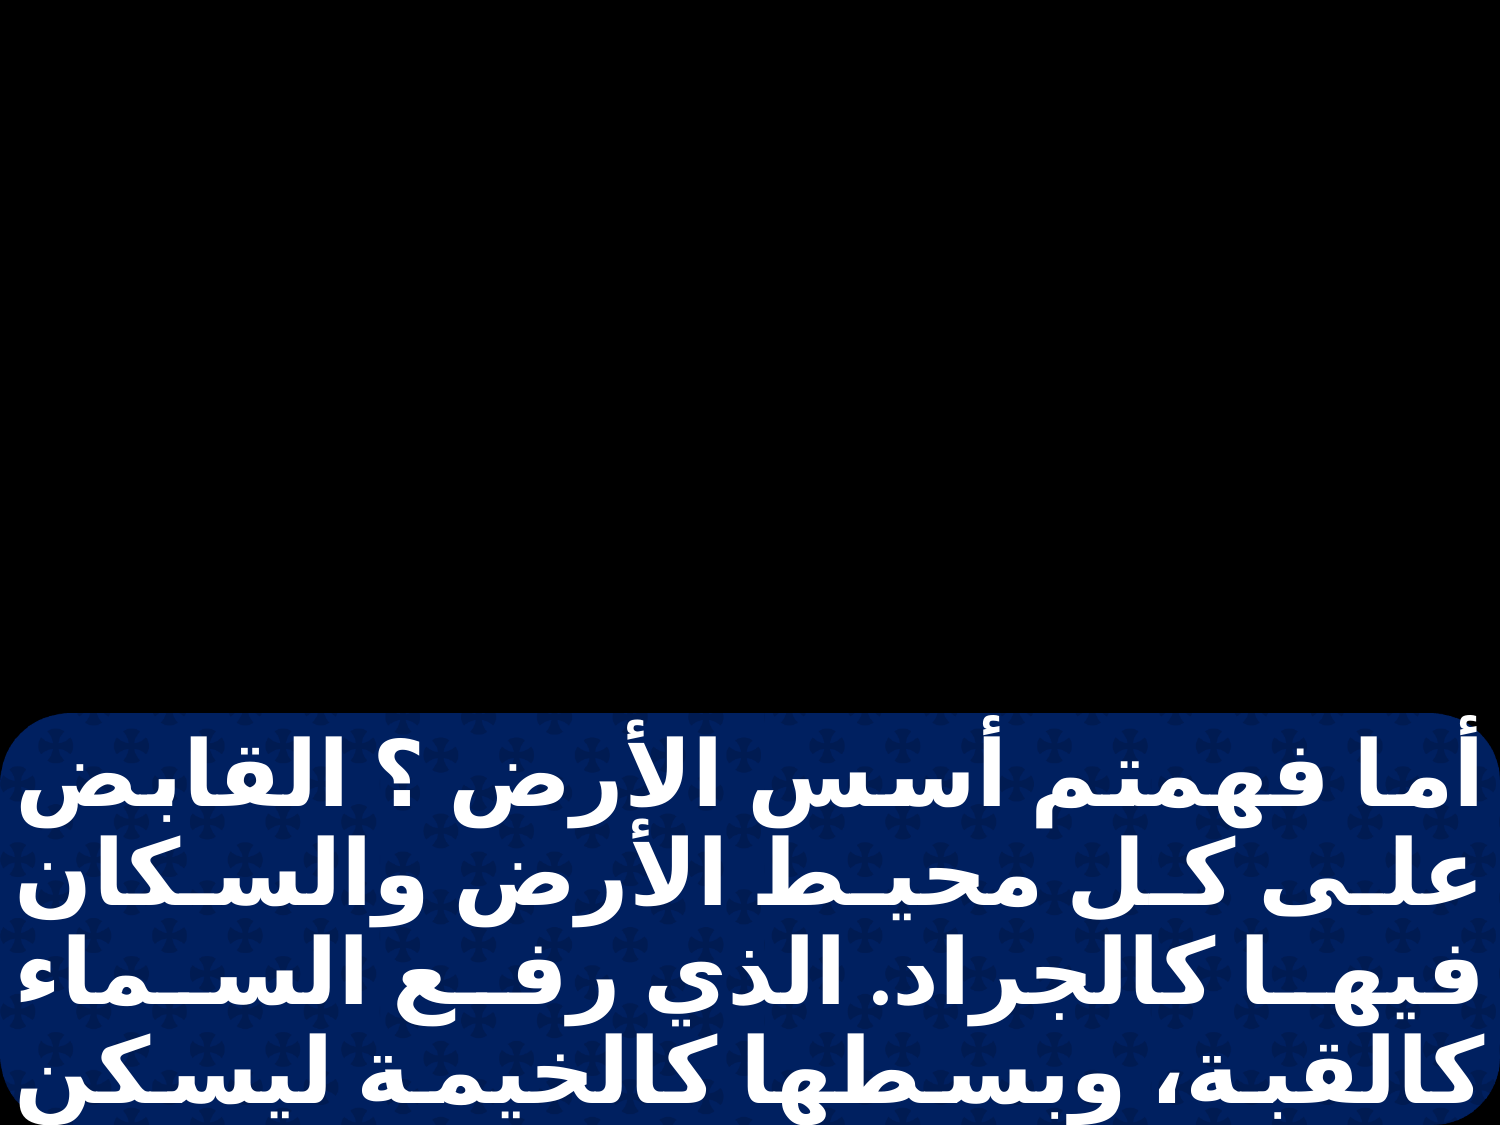

أما فهمتم أسس الأرض ؟ القابض على كل محيط الأرض والسكان فيها كالجراد. الذي رفع السماء كالقبة، وبسطها كالخيمة ليسكن فيها. الذي يجعل الرؤساء كلا شيءٍ، والأرض التي خلقها كحواءٍ؛